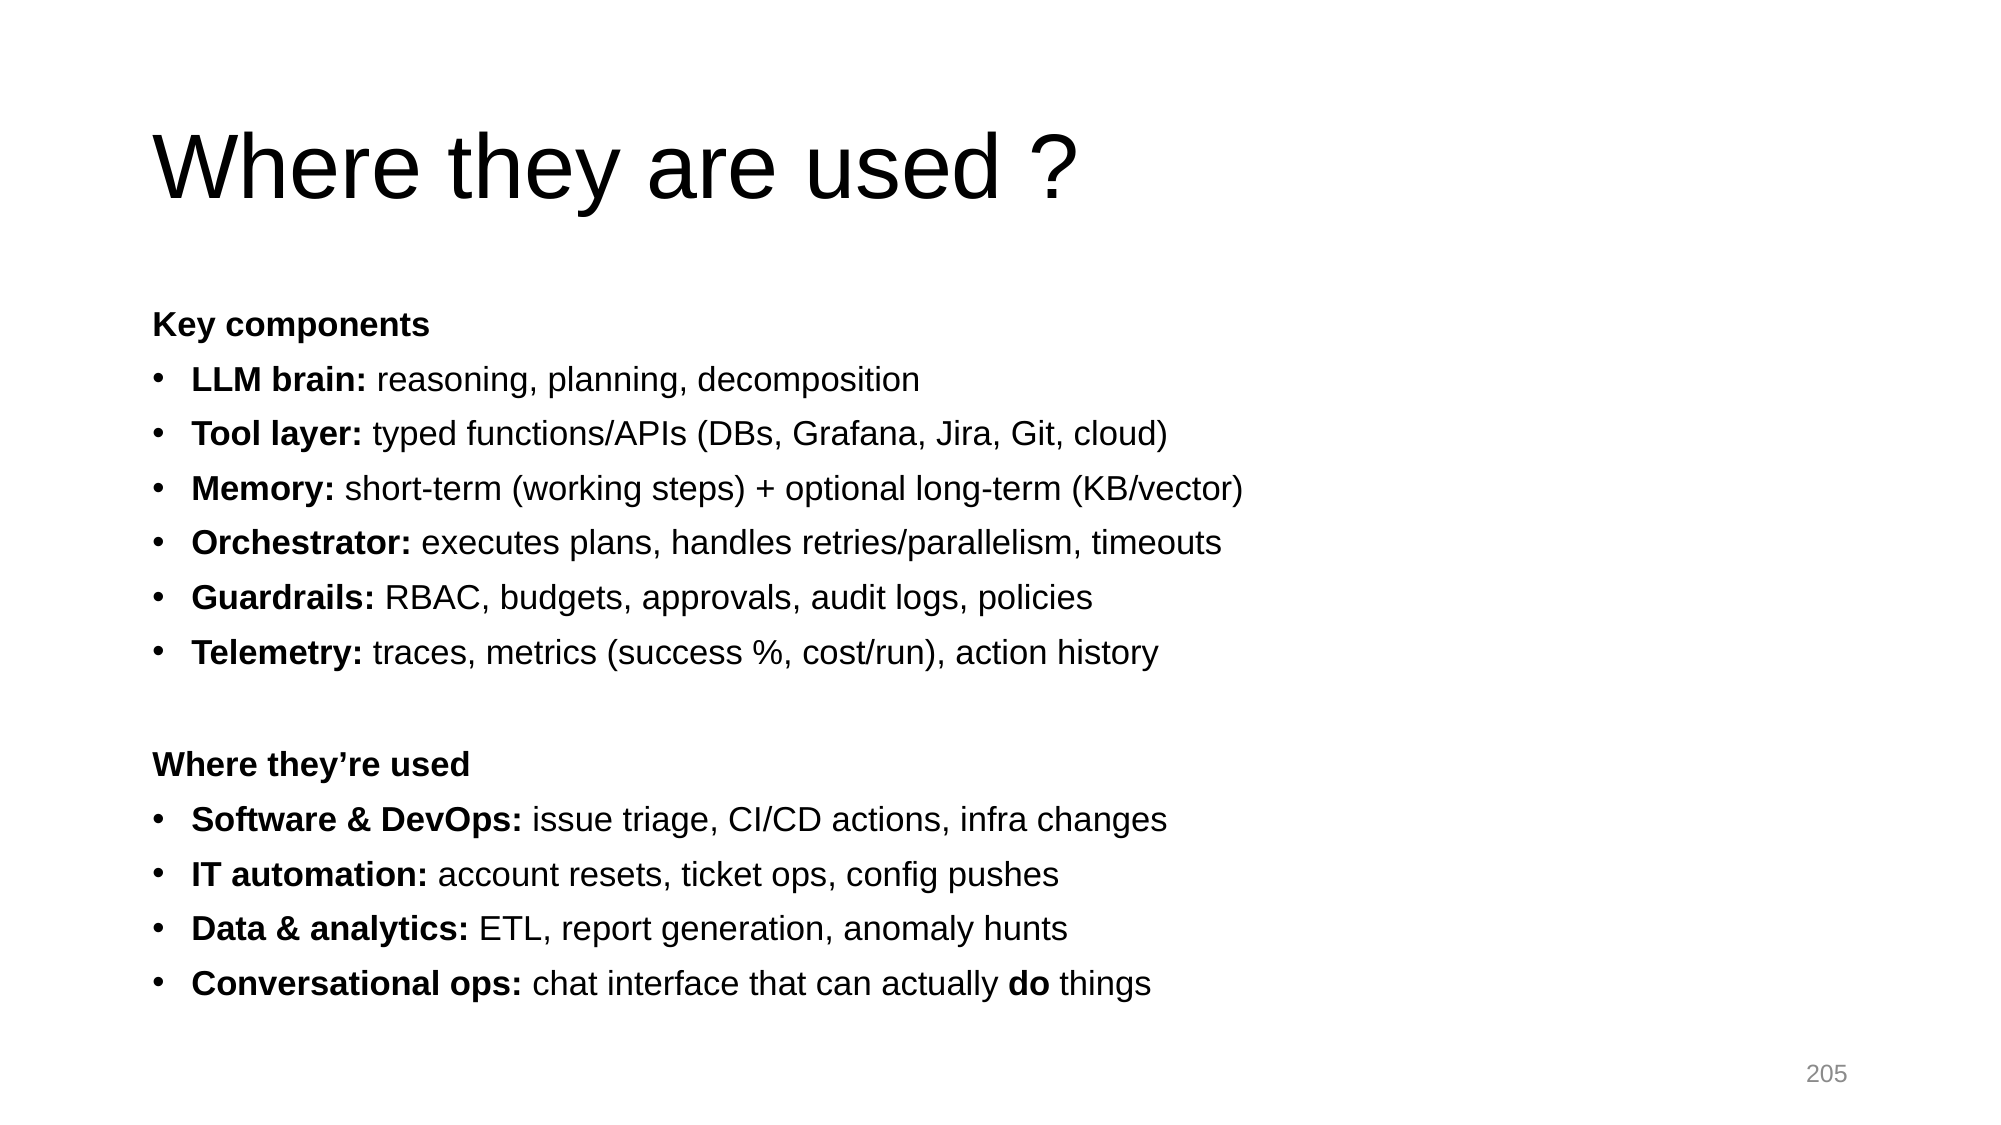

# Where they are used ?
Key components
LLM brain: reasoning, planning, decomposition
Tool layer: typed functions/APIs (DBs, Grafana, Jira, Git, cloud)
Memory: short-term (working steps) + optional long-term (KB/vector)
Orchestrator: executes plans, handles retries/parallelism, timeouts
Guardrails: RBAC, budgets, approvals, audit logs, policies
Telemetry: traces, metrics (success %, cost/run), action history

Where they’re used
Software & DevOps: issue triage, CI/CD actions, infra changes
IT automation: account resets, ticket ops, config pushes
Data & analytics: ETL, report generation, anomaly hunts
Conversational ops: chat interface that can actually do things
205